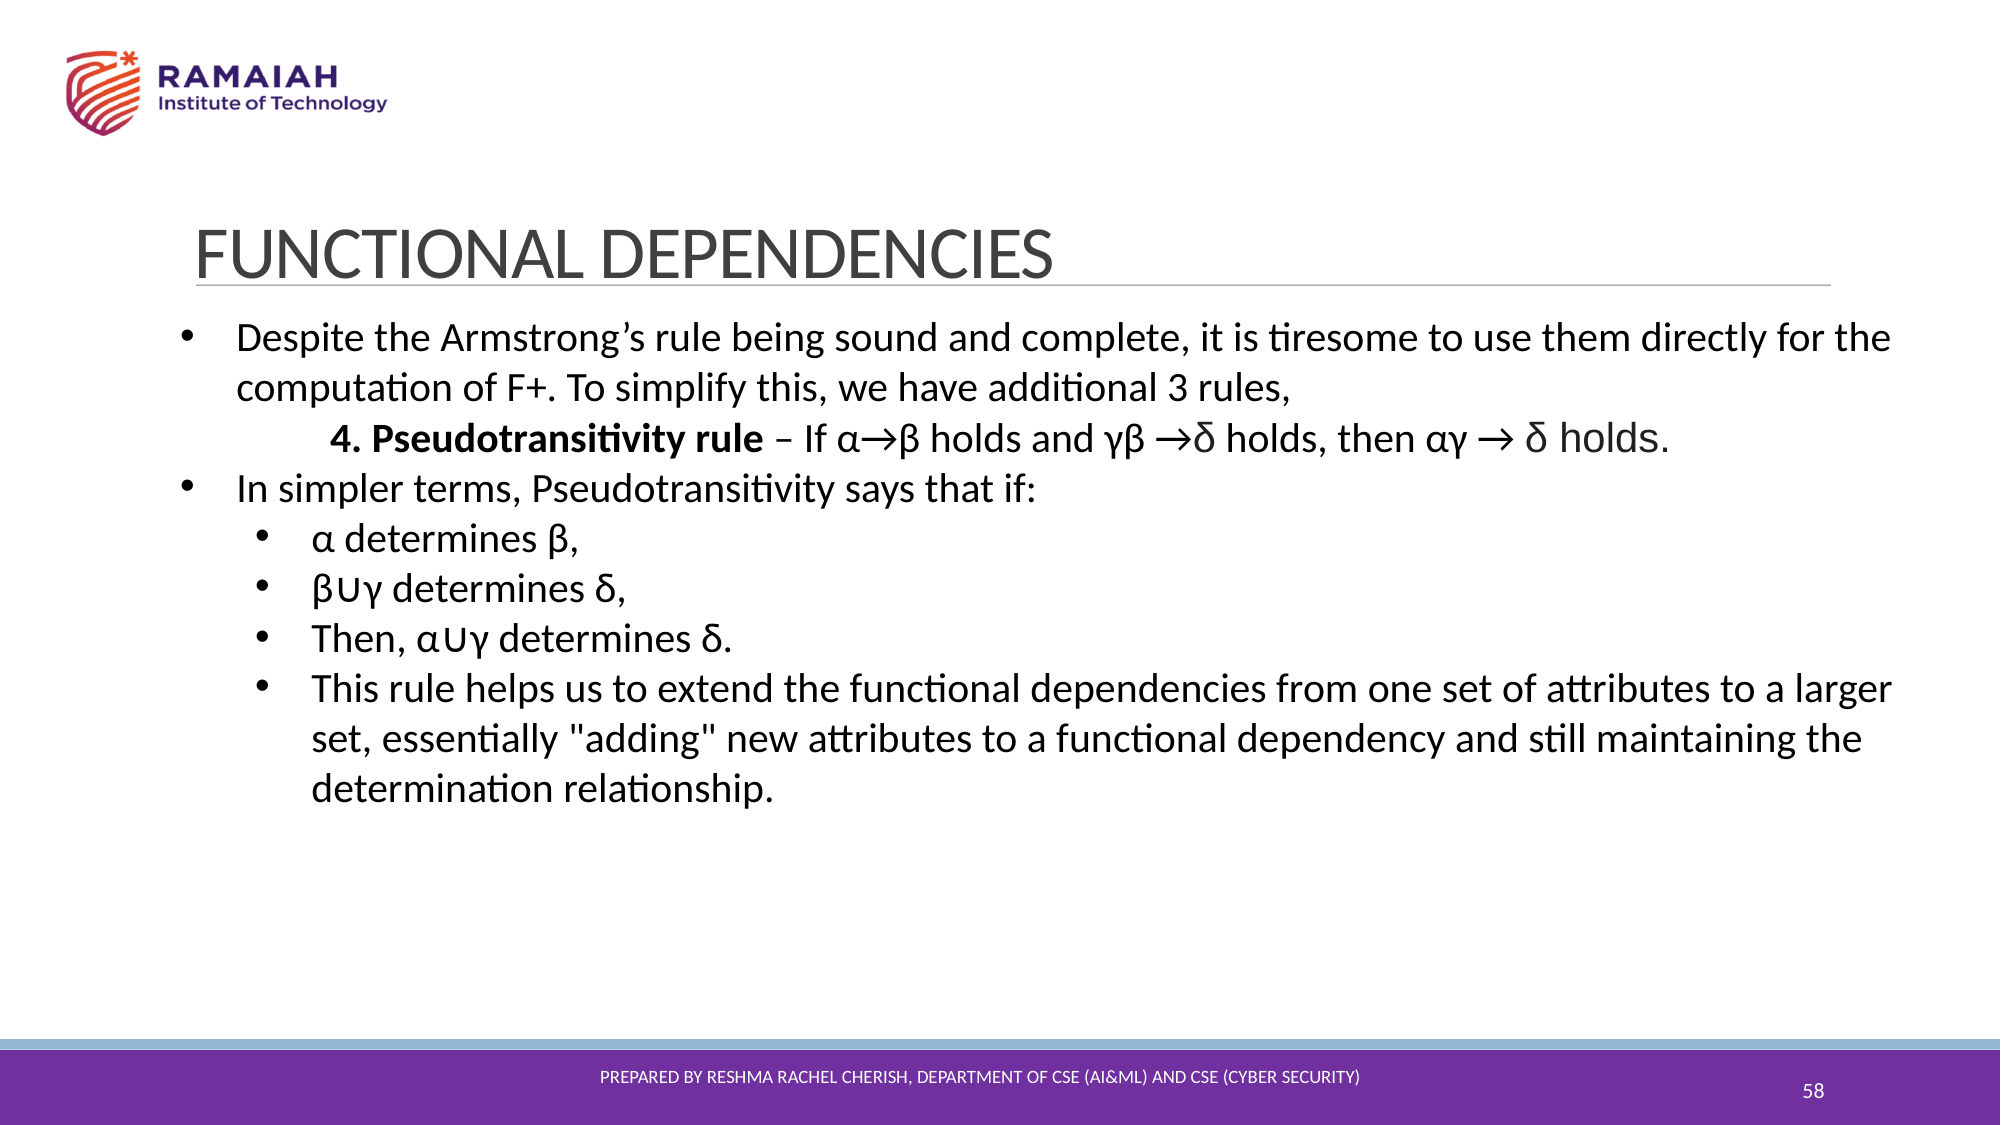

FUNCTIONAL DEPENDENCIES
Despite the Armstrong’s rule being sound and complete, it is tiresome to use them directly for the computation of F+. To simplify this, we have additional 3 rules,
4. Pseudotransitivity rule – If α→β holds and γβ →δ holds, then αγ → δ holds.
In simpler terms, Pseudotransitivity says that if:
α determines β,
β∪γ determines δ,
Then, α∪γ determines δ.
This rule helps us to extend the functional dependencies from one set of attributes to a larger set, essentially "adding" new attributes to a functional dependency and still maintaining the determination relationship.

58
Prepared By reshma Rachel cherish, Department of CSE (ai&ml) and CSE (Cyber security)